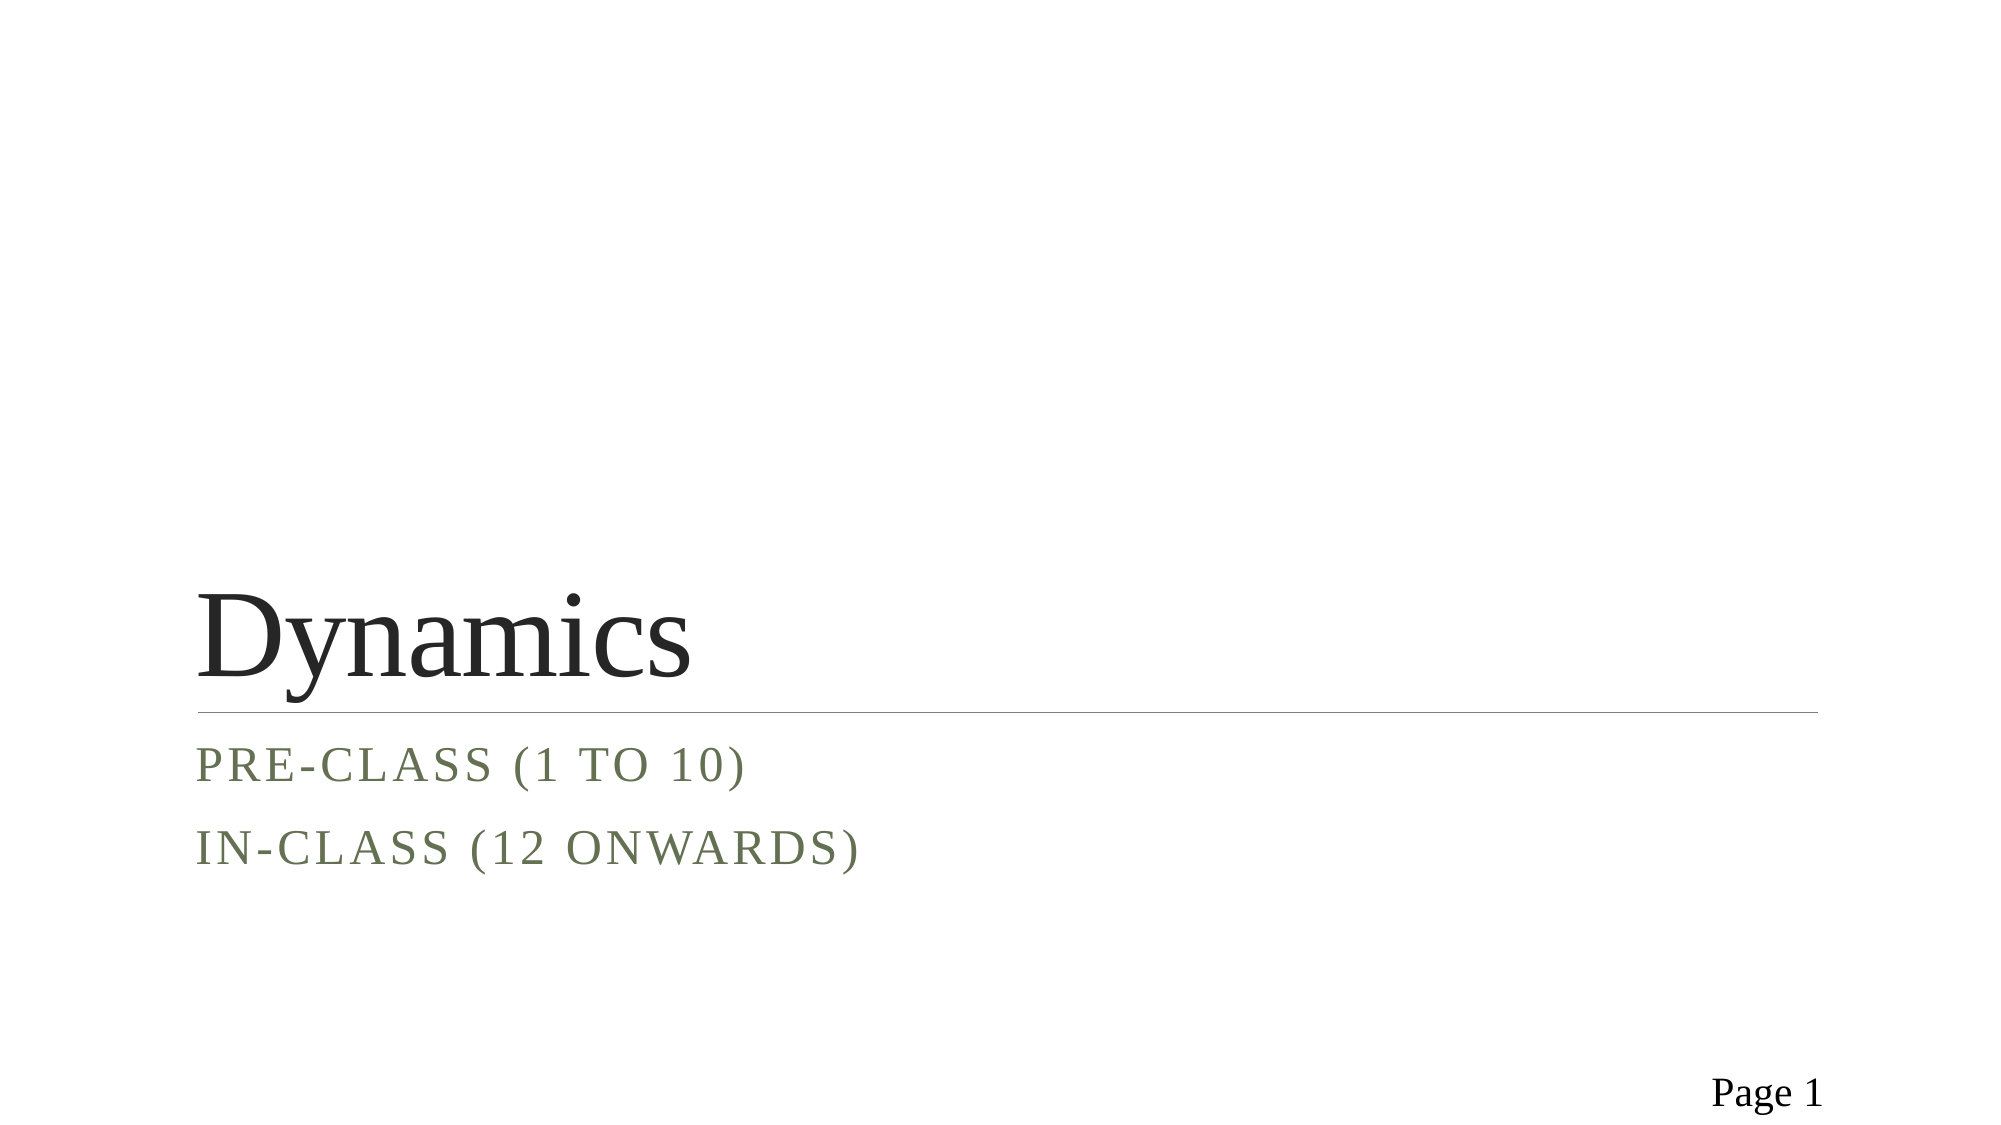

# Dynamics
pre-class (1 to 10)
IN-Class (12 onwardS)
Official (Closed), Non-sensitive
Page 1